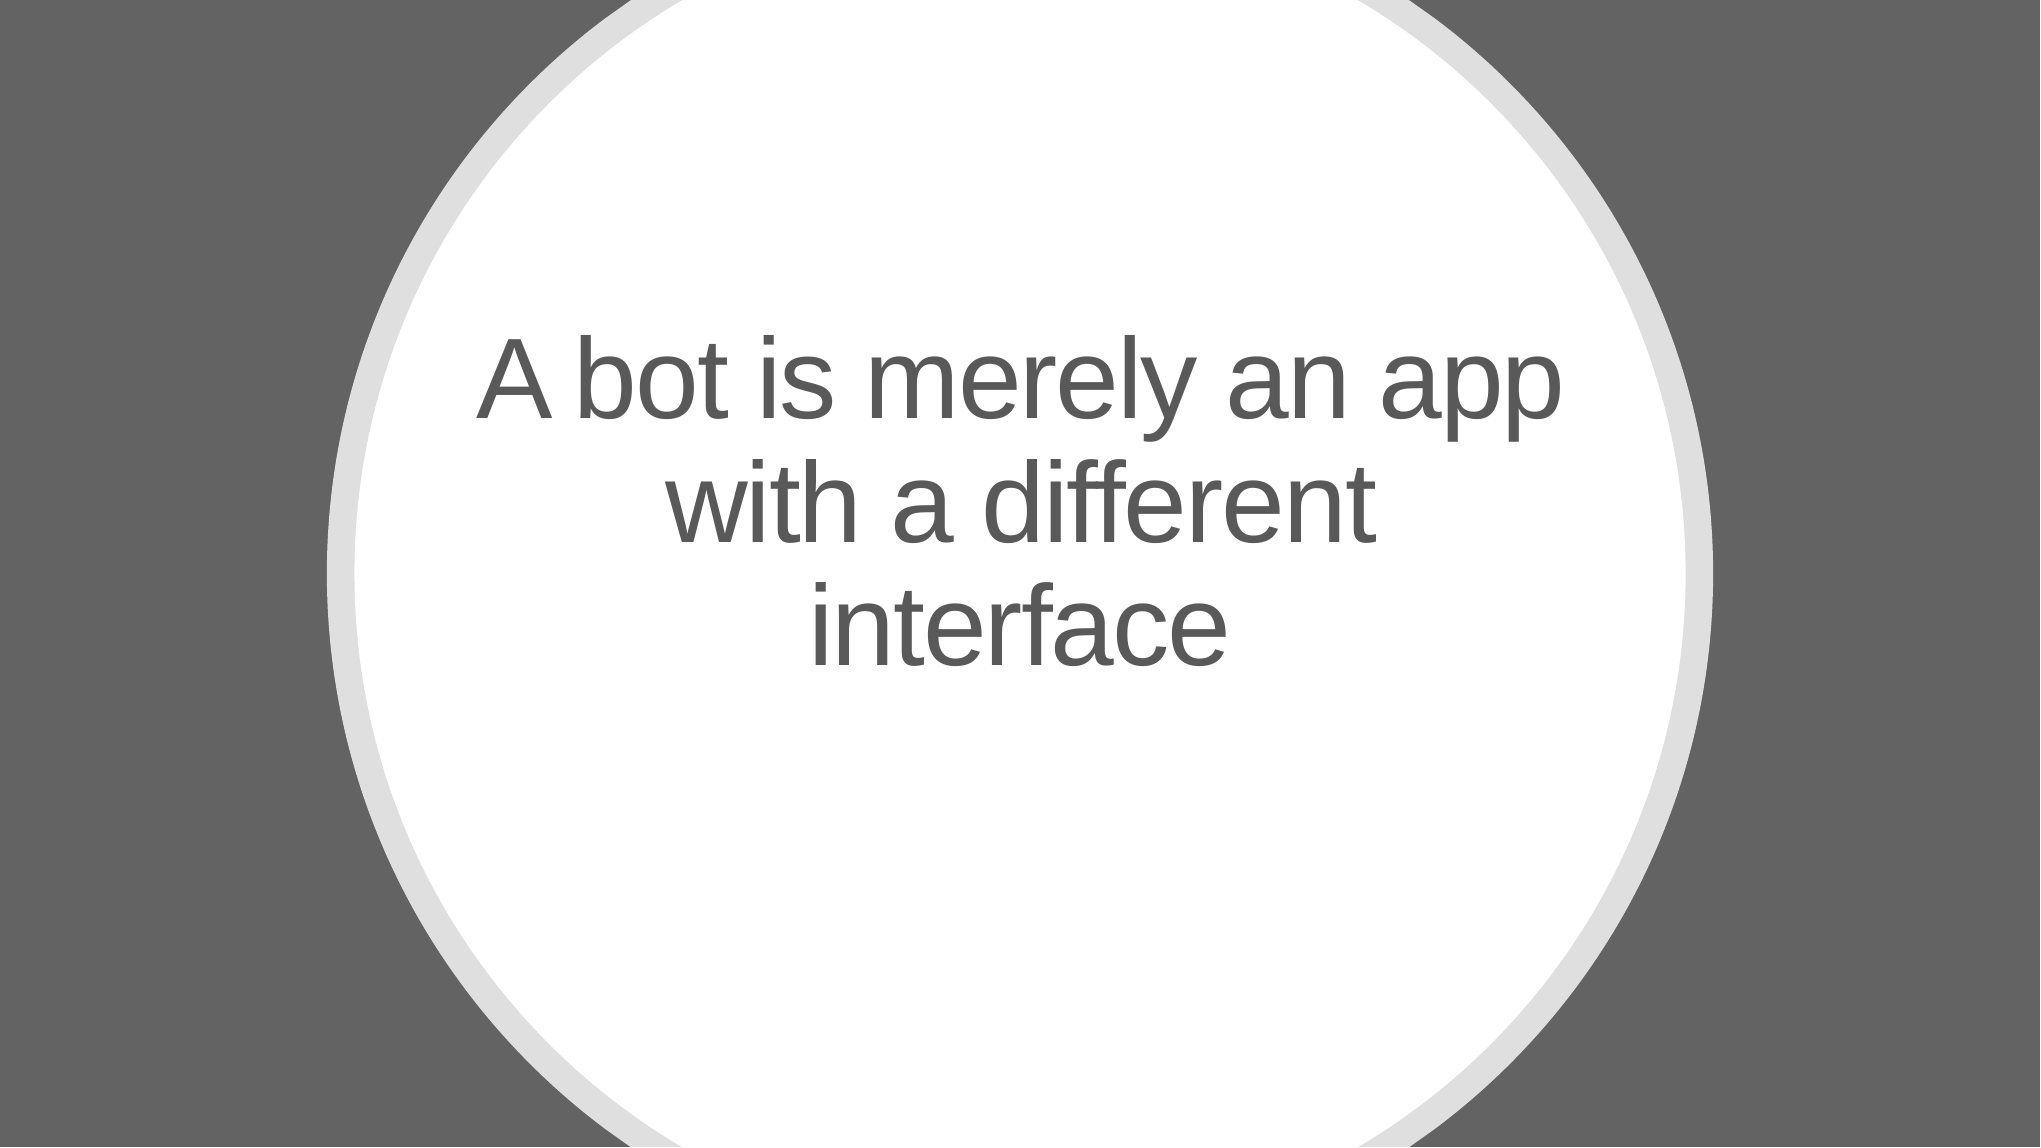

# A bot is merely an app with a different interface